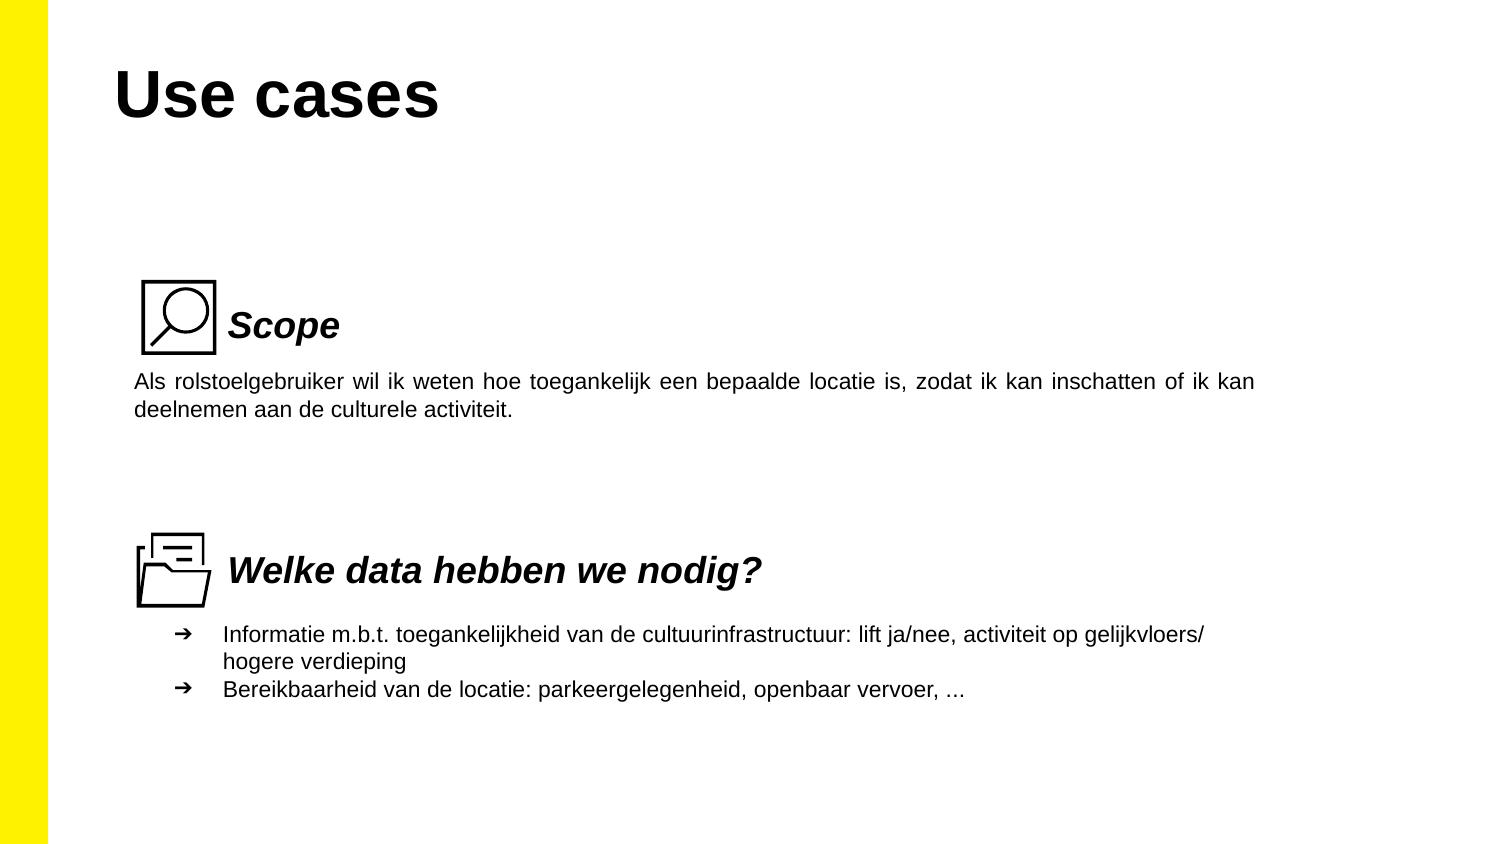

Use cases

Scope

Als rolstoelgebruiker wil ik weten hoe toegankelijk een bepaalde locatie is, zodat ik kan inschatten of ik kan deelnemen aan de culturele activiteit.

Welke data hebben we nodig?

Informatie m.b.t. toegankelijkheid van de cultuurinfrastructuur: lift ja/nee, activiteit op gelijkvloers/ hogere verdieping
Bereikbaarheid van de locatie: parkeergelegenheid, openbaar vervoer, ...